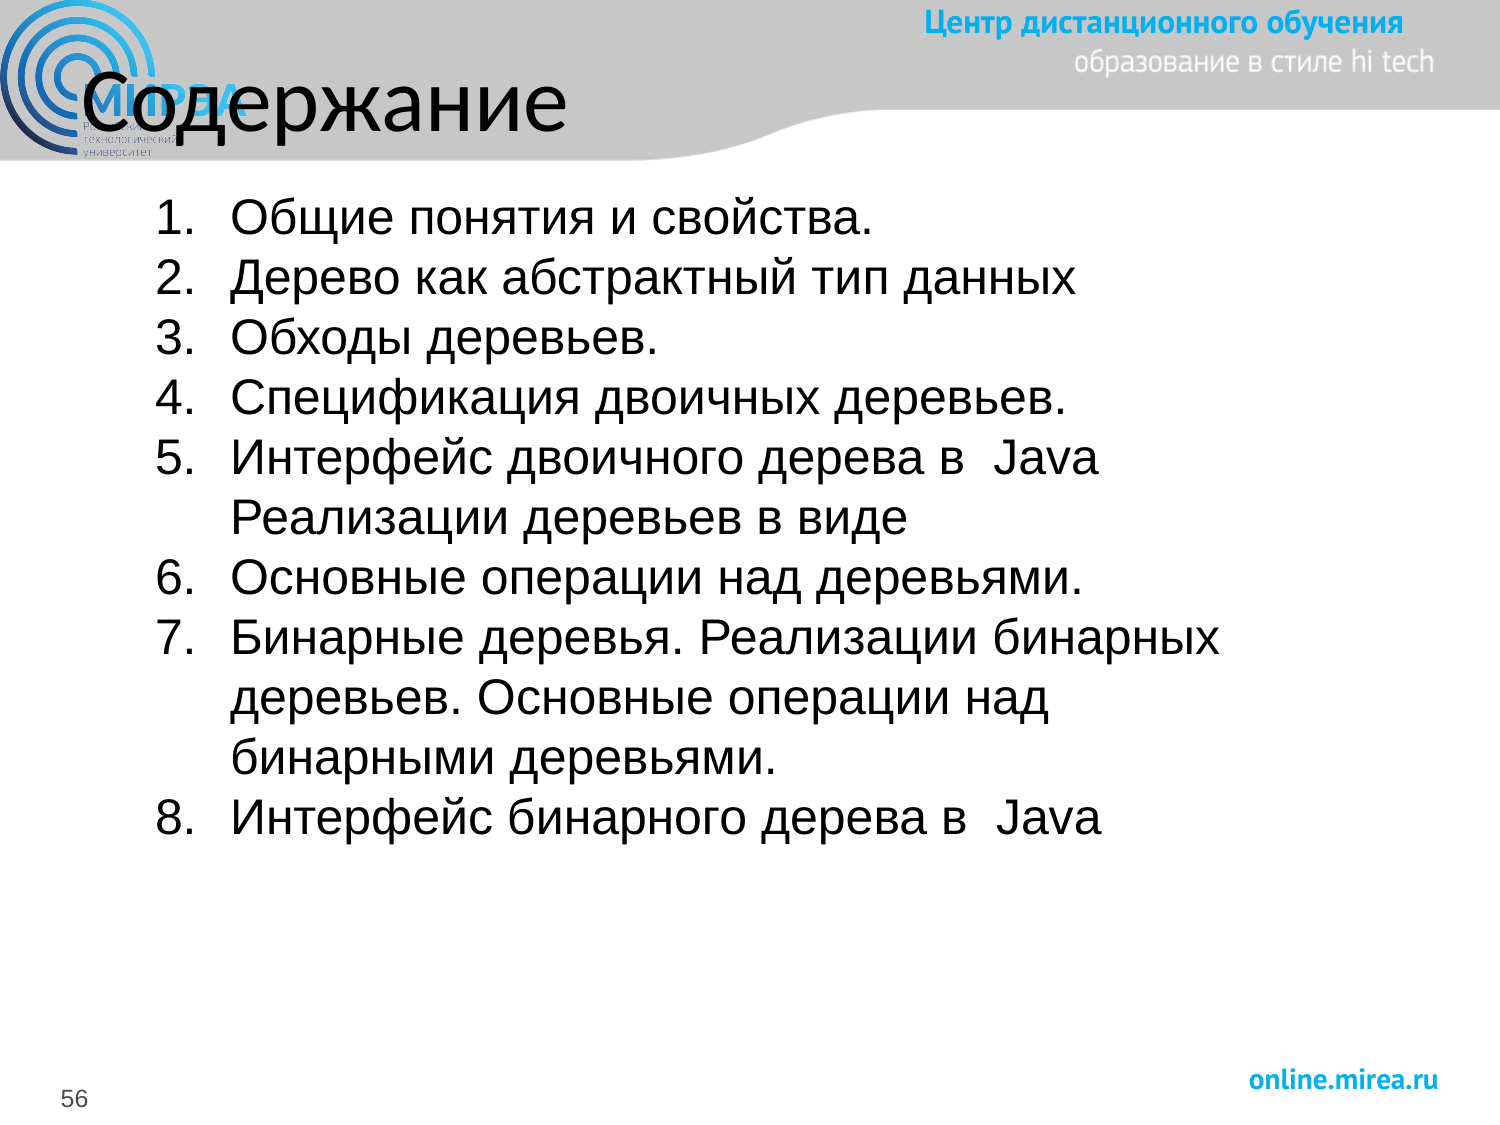

# Содержание
Общие понятия и свойства.
Дерево как абстрактный тип данных
Обходы деревьев.
Спецификация двоичных деревьев.
Интерфейс двоичного дерева в  Java Реализации деревьев в виде
Основные операции над деревьями.
Бинарные деревья. Реализации бинарных деревьев. Основные операции над бинарными деревьями.
Интерфейс бинарного дерева в  Java
56